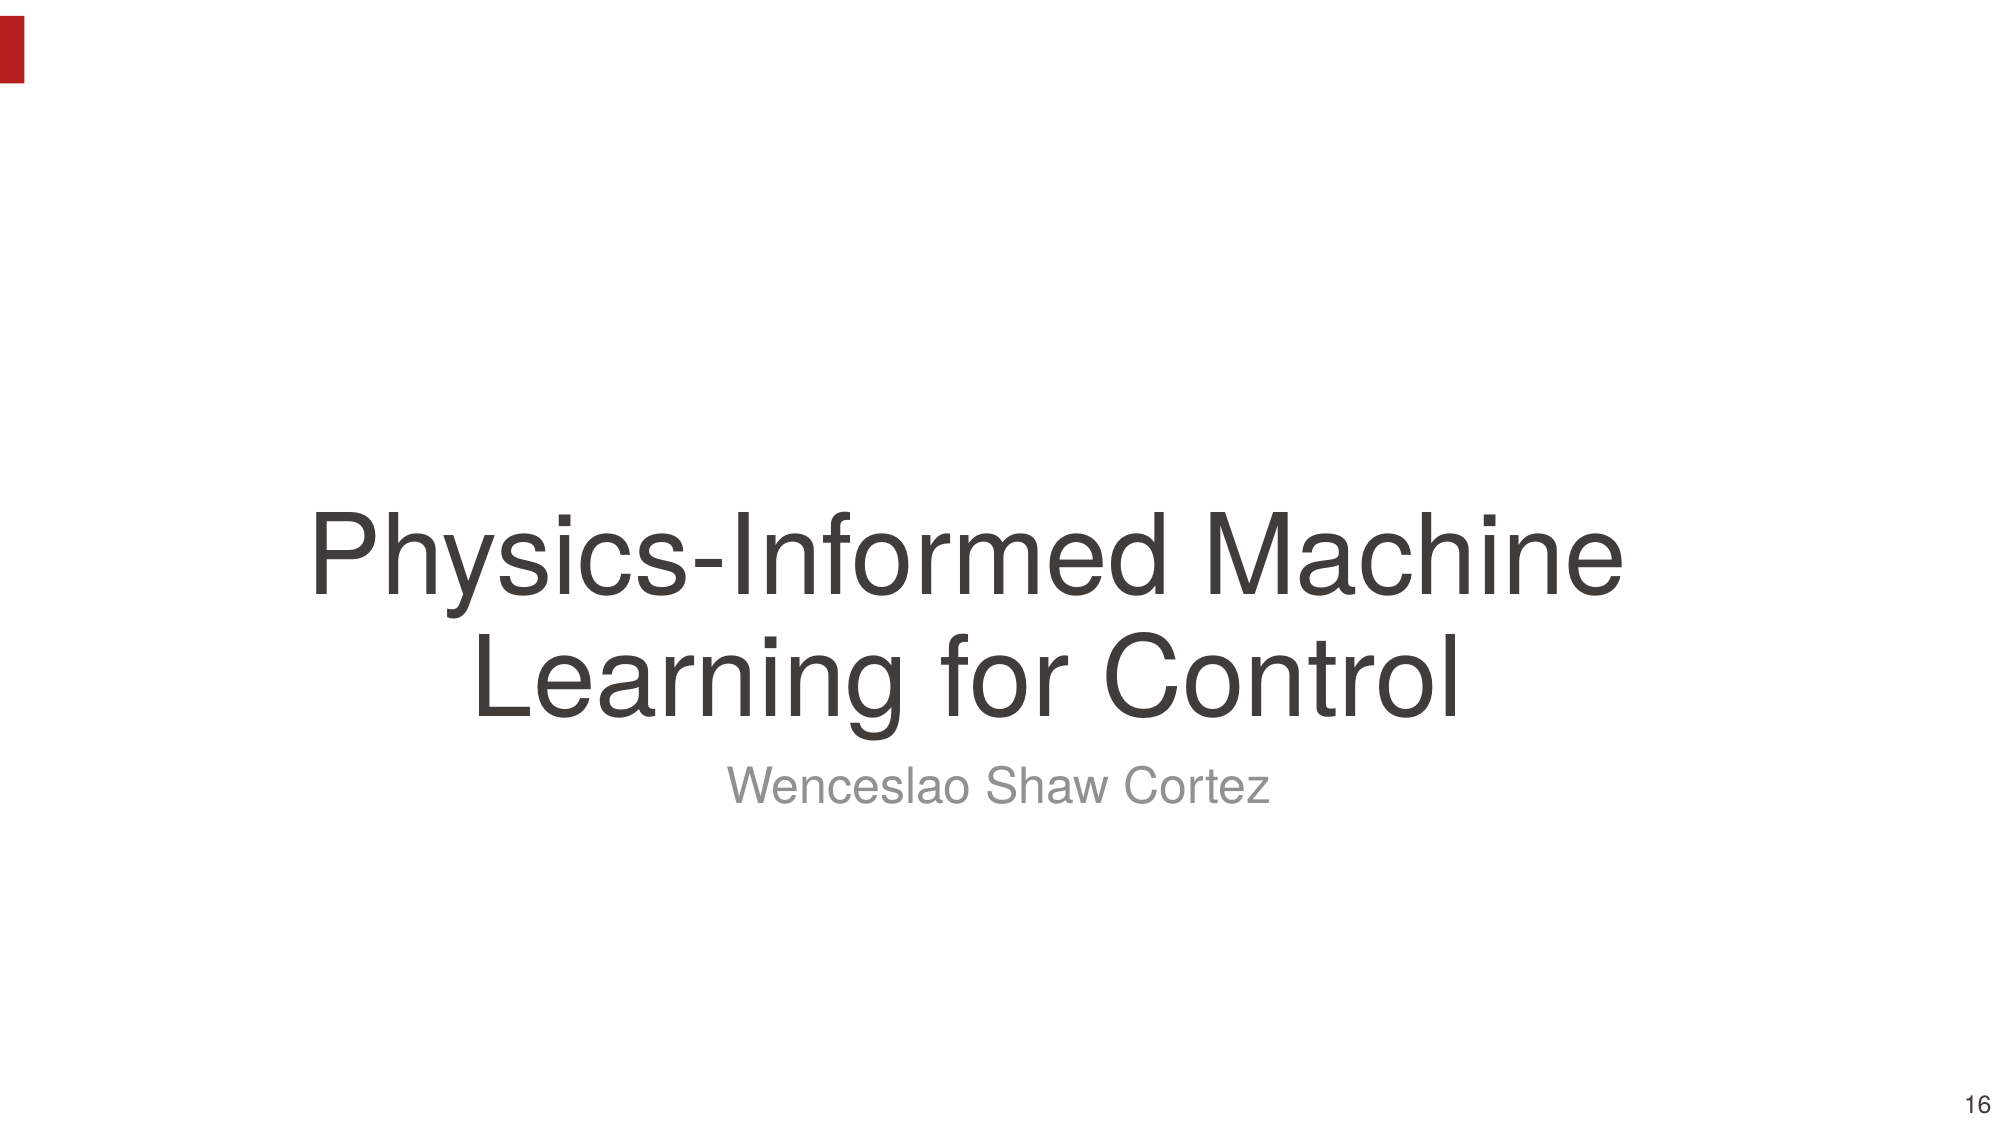

# Physics-Informed Machine Learning for Control
Wenceslao Shaw Cortez
16